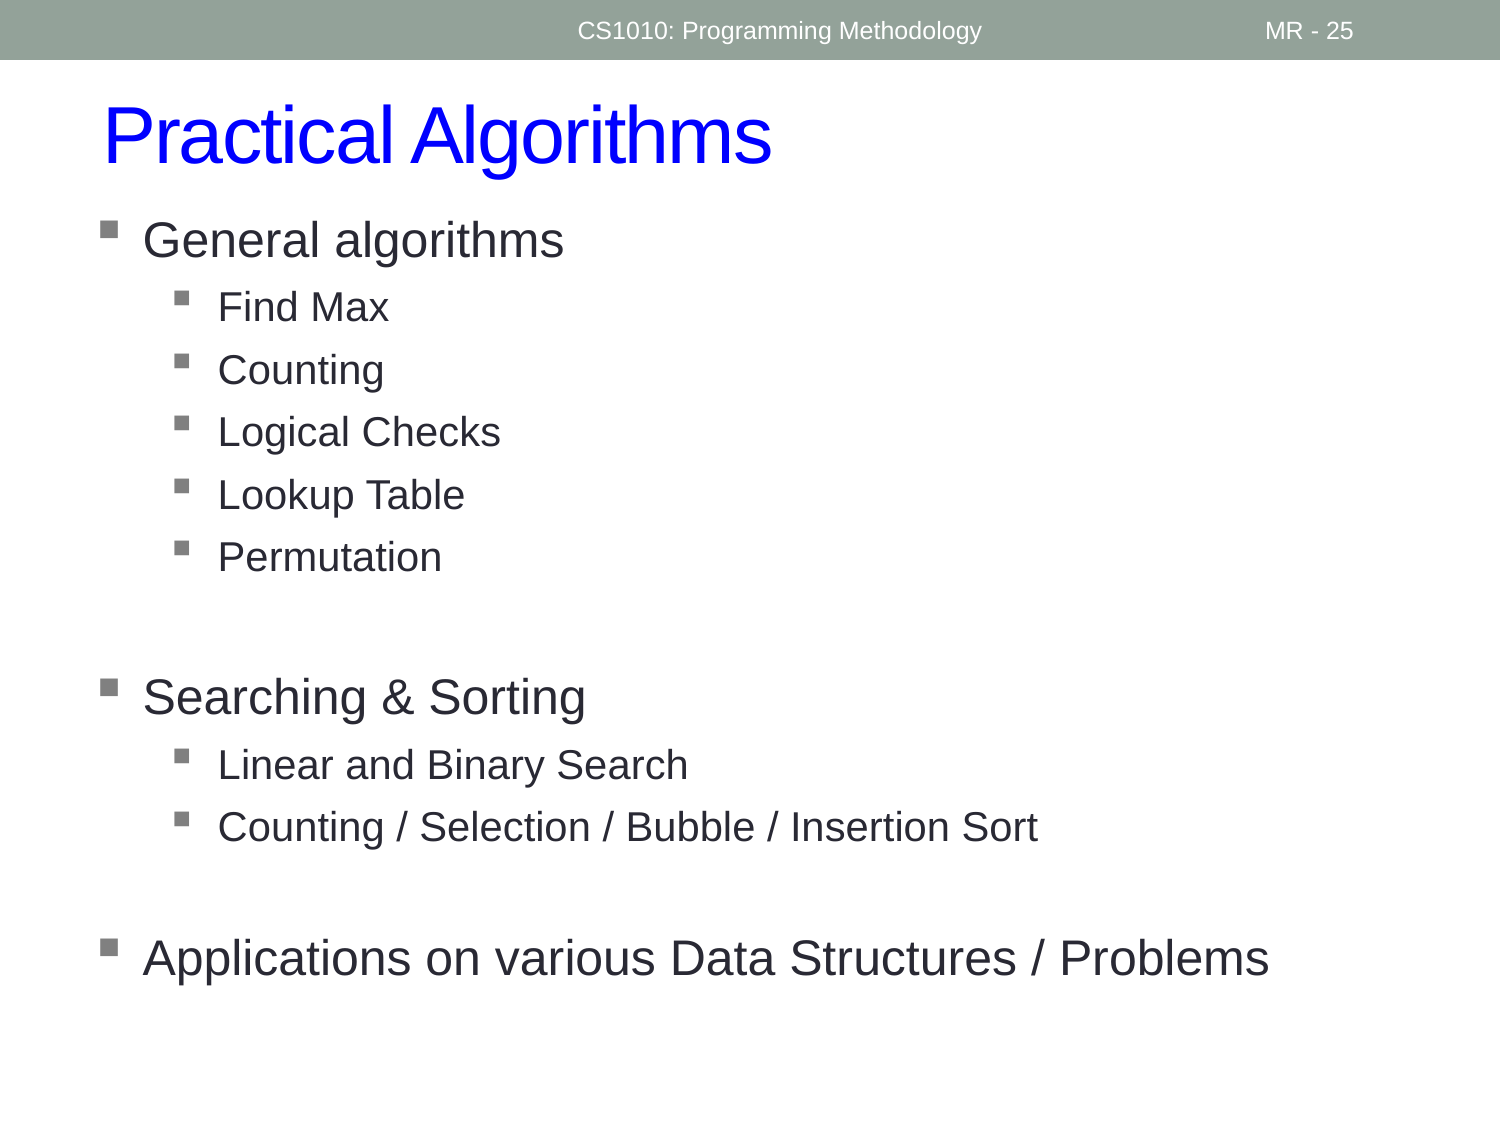

CS1010: Programming Methodology
MR - 25
# Practical Algorithms
General algorithms
Find Max
Counting
Logical Checks
Lookup Table
Permutation

Searching & Sorting
Linear and Binary Search
Counting / Selection / Bubble / Insertion Sort

Applications on various Data Structures / Problems